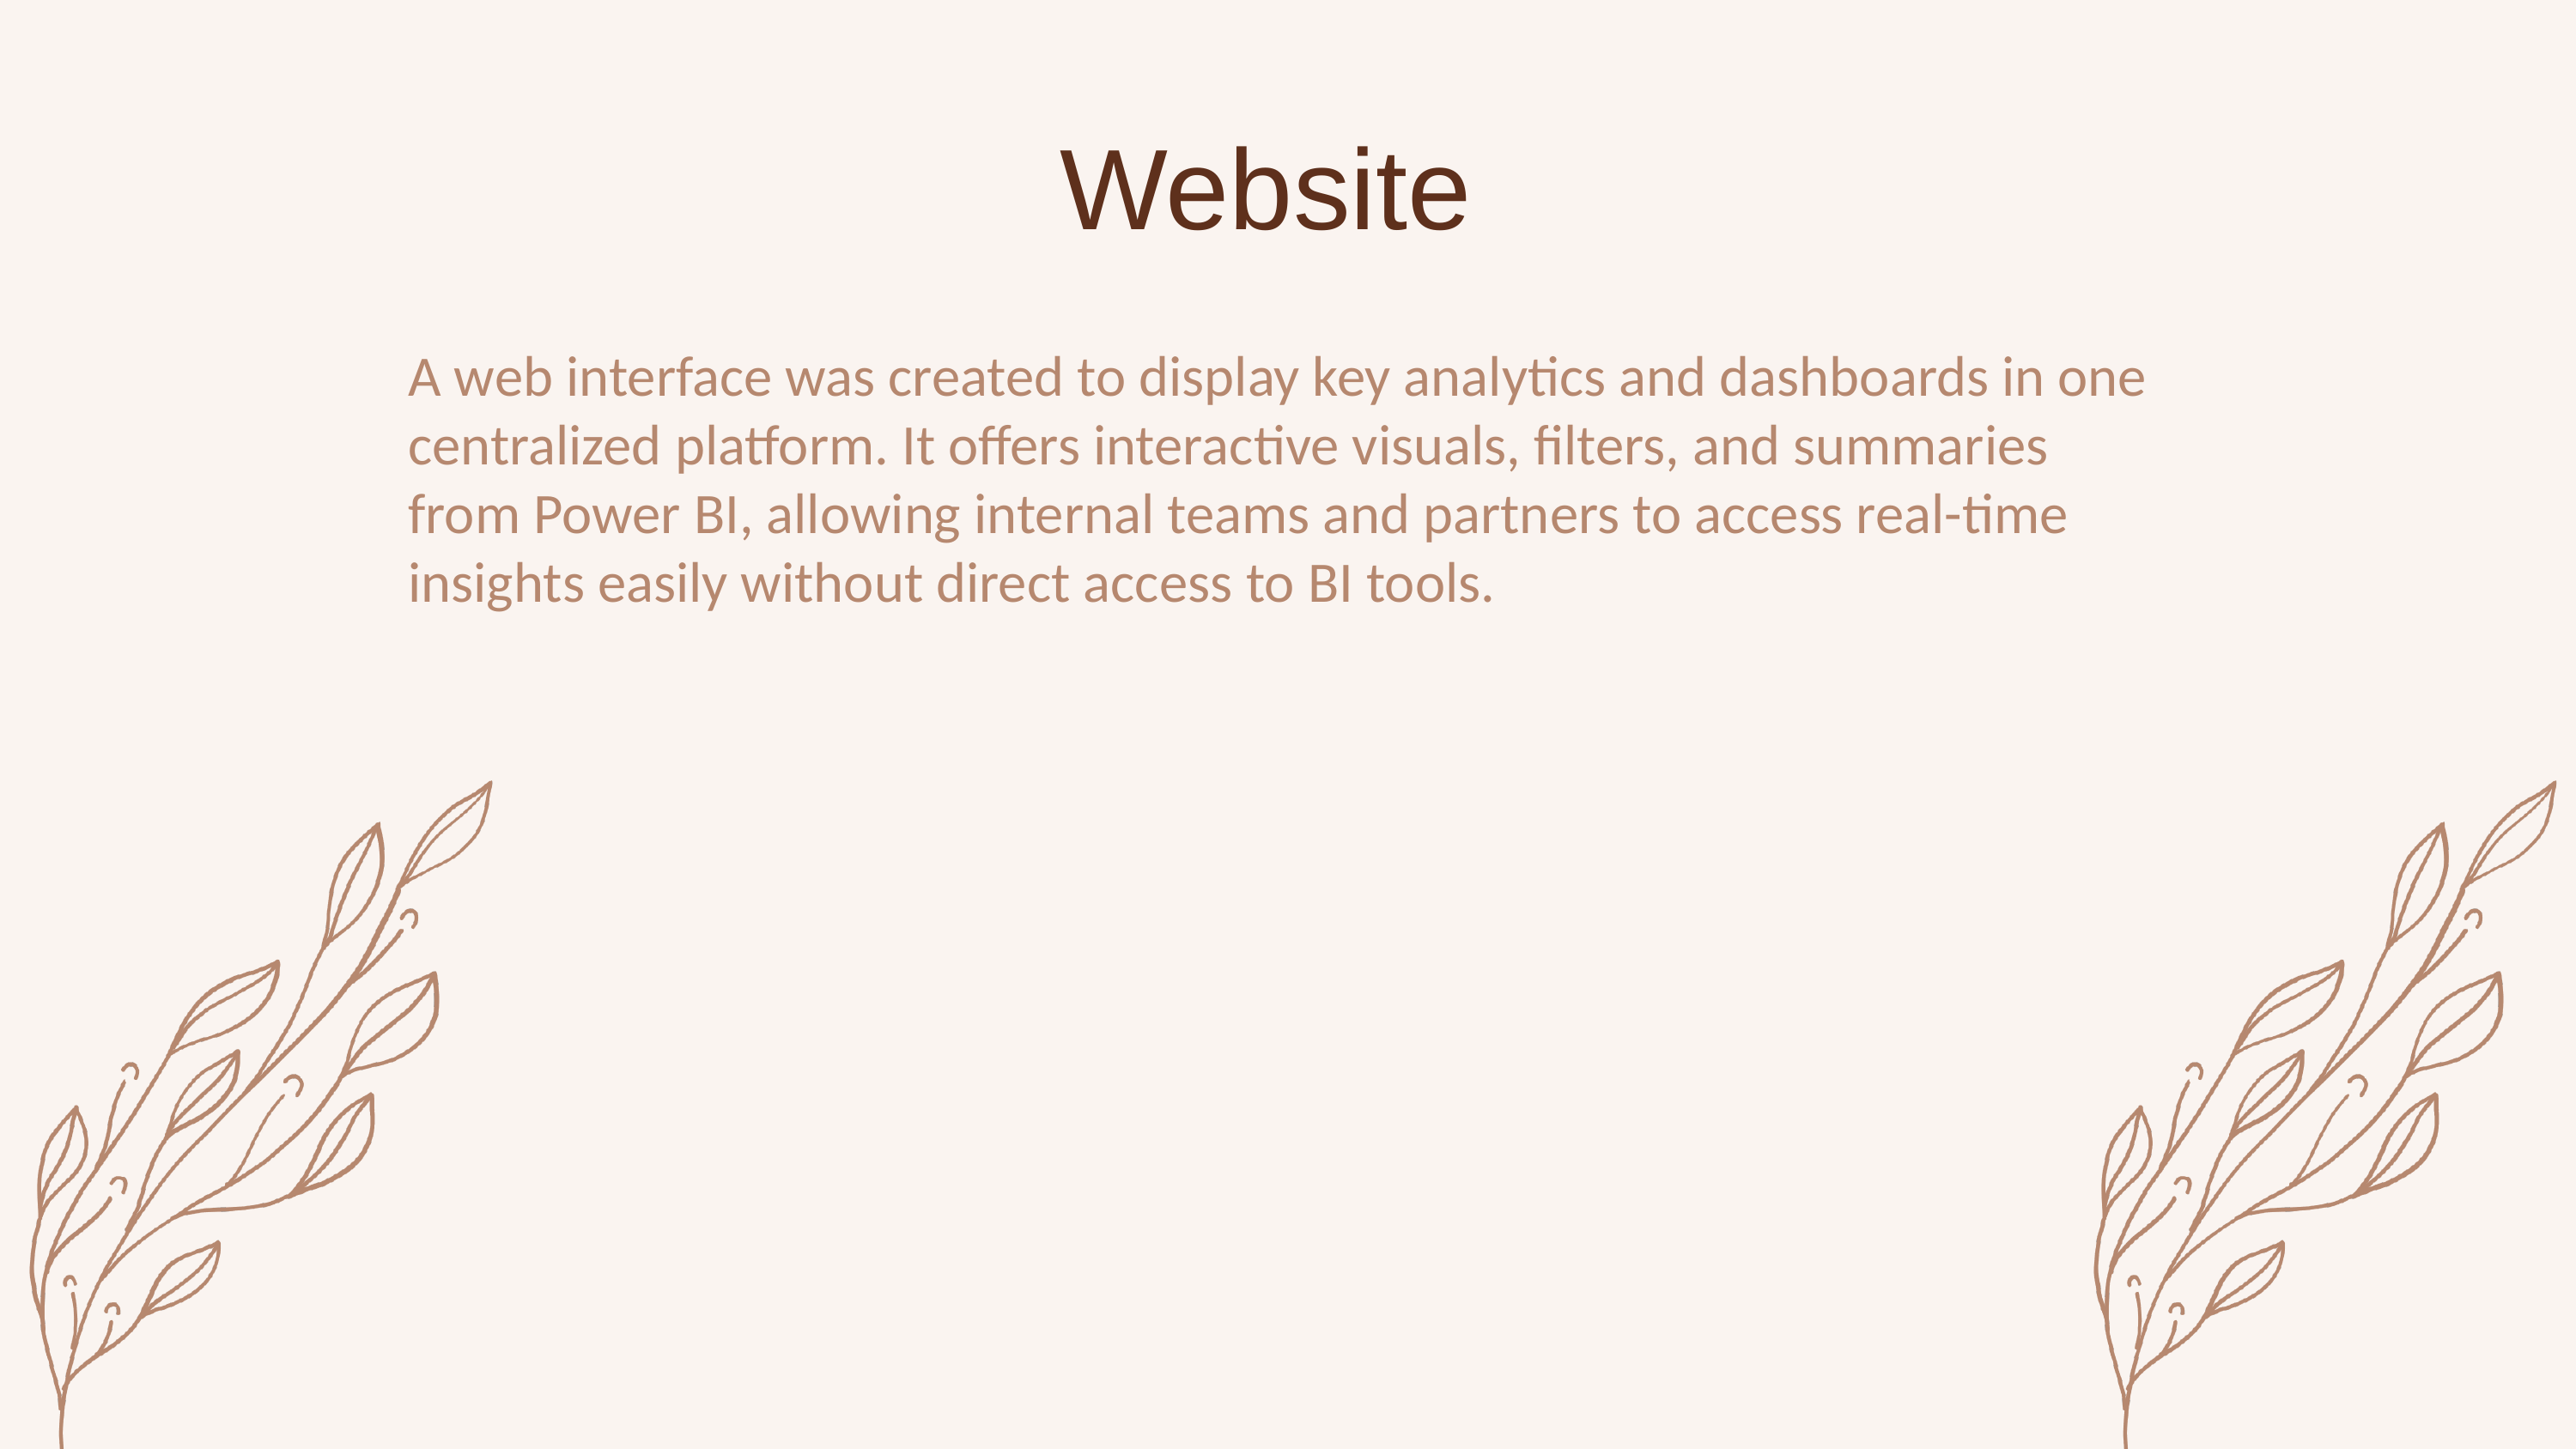

Website

A web interface was created to display key analytics and dashboards in one centralized platform. It offers interactive visuals, filters, and summaries from Power BI, allowing internal teams and partners to access real-time insights easily without direct access to BI tools.